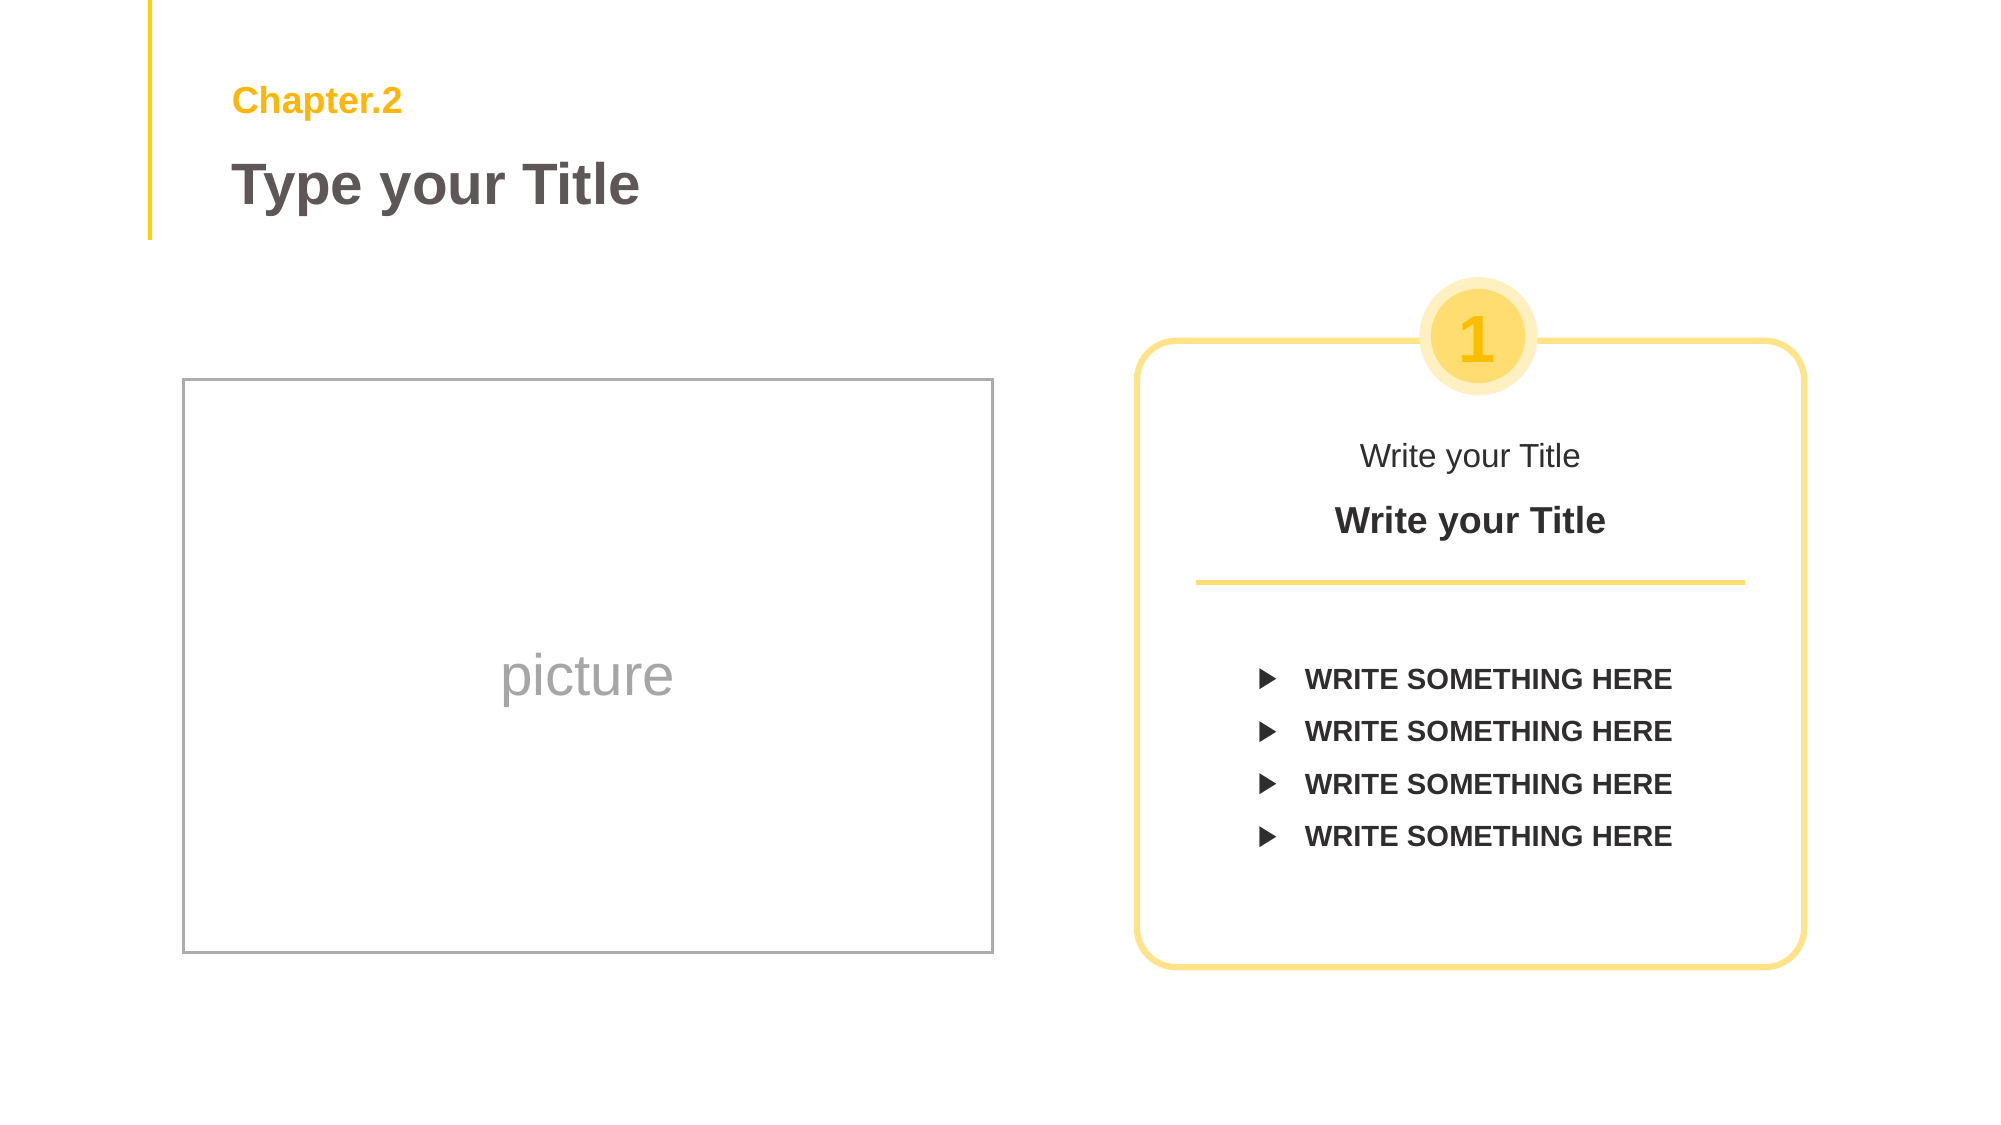

Chapter.2
Type your Title

1

Write your Title
Write your Title
picture
WRITE SOMETHING HERE
WRITE SOMETHING HERE
WRITE SOMETHING HERE
WRITE SOMETHING HERE